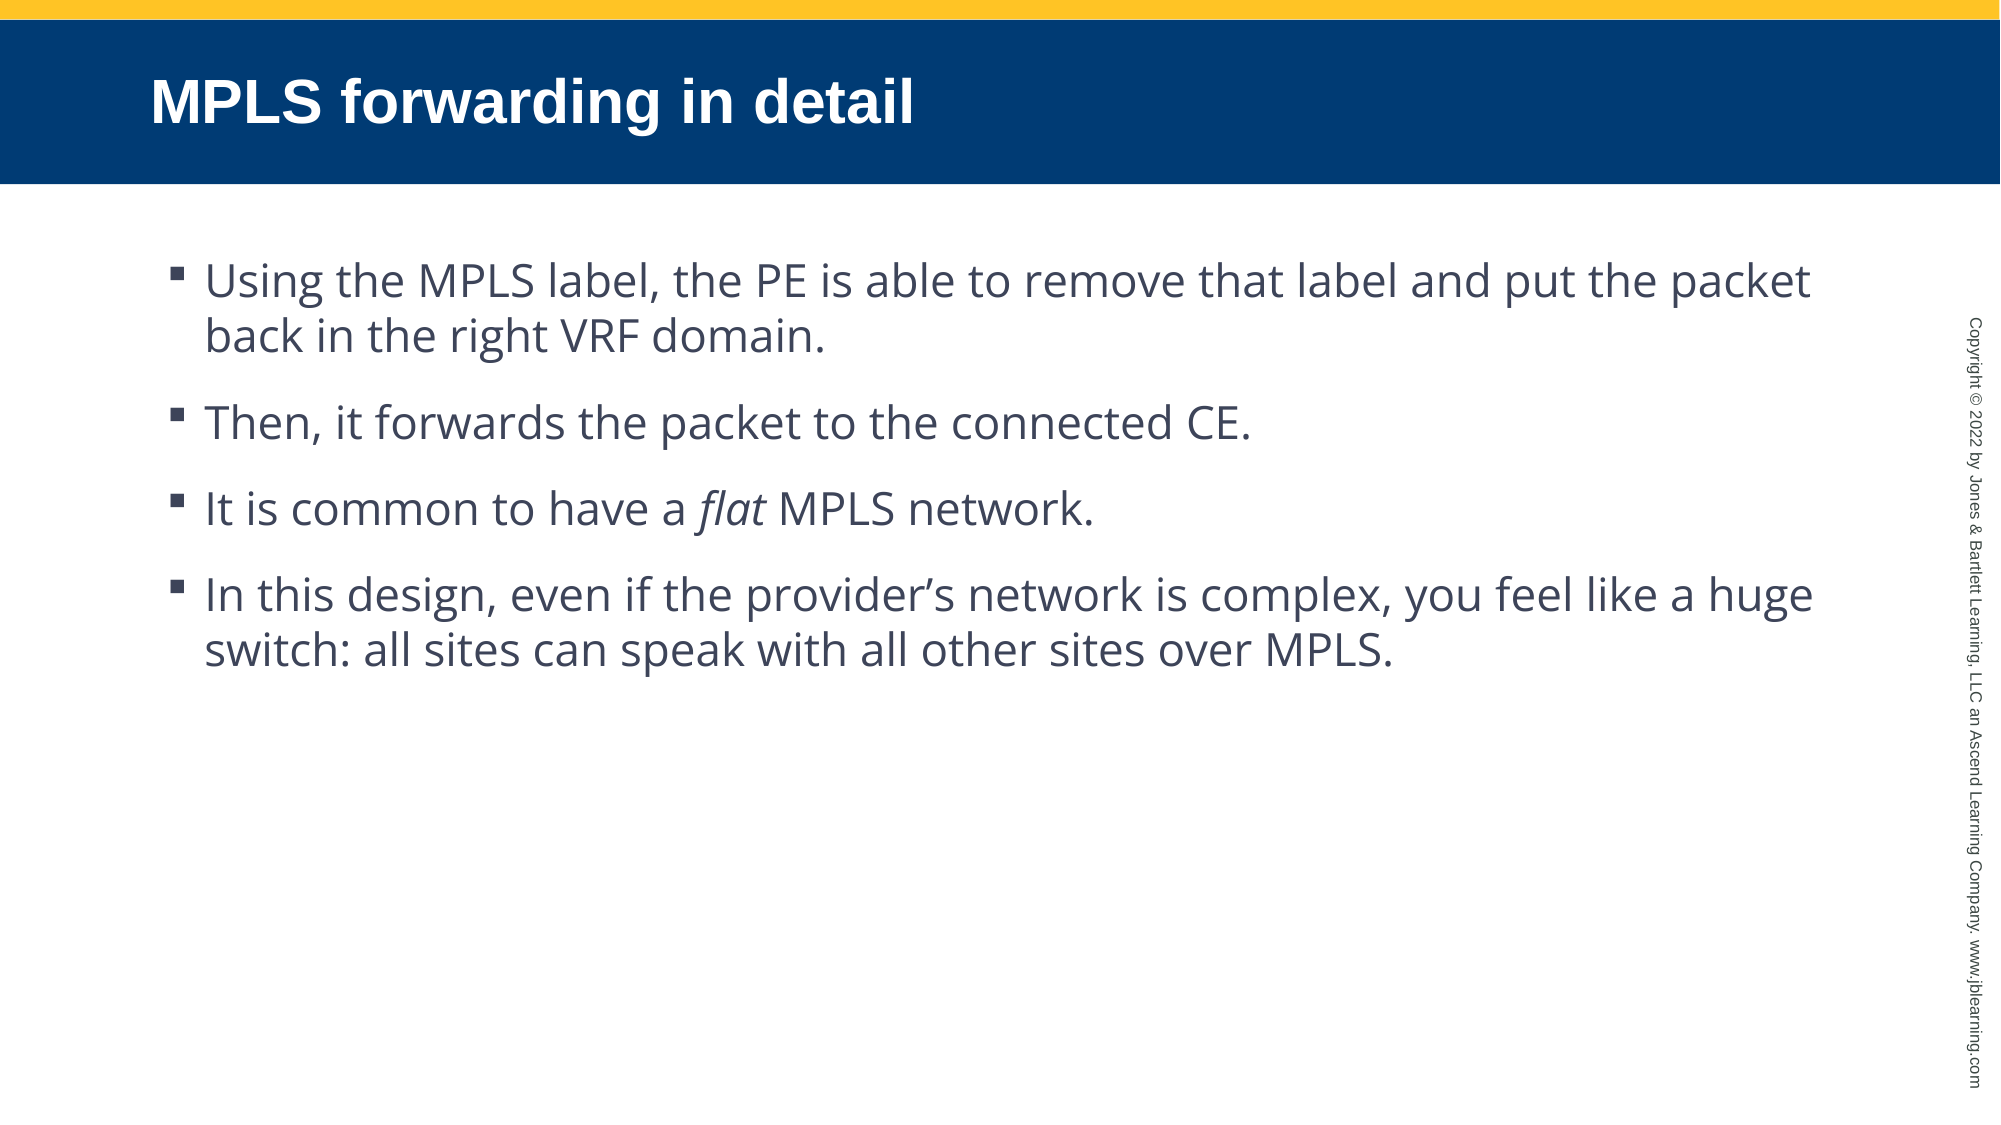

# MPLS forwarding in detail
Using the MPLS label, the PE is able to remove that label and put the packet back in the right VRF domain.
Then, it forwards the packet to the connected CE.
It is common to have a flat MPLS network.
In this design, even if the provider’s network is complex, you feel like a huge switch: all sites can speak with all other sites over MPLS.